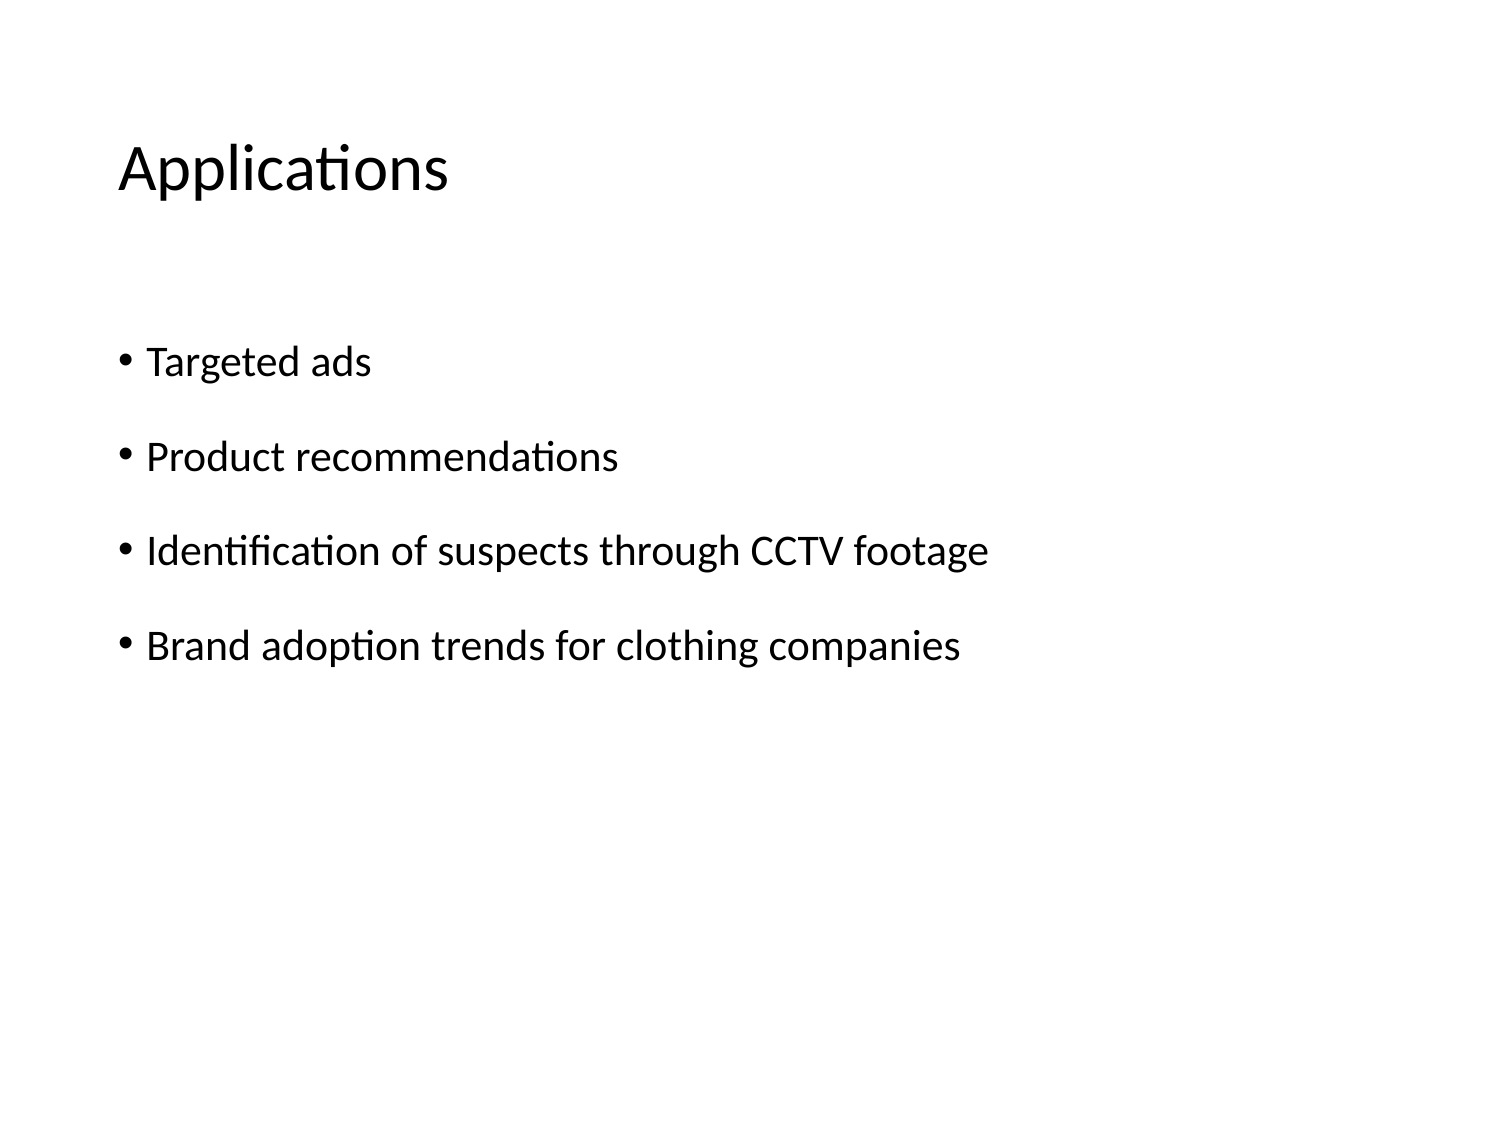

# Applications
Targeted ads
Product recommendations
Identification of suspects through CCTV footage
Brand adoption trends for clothing companies